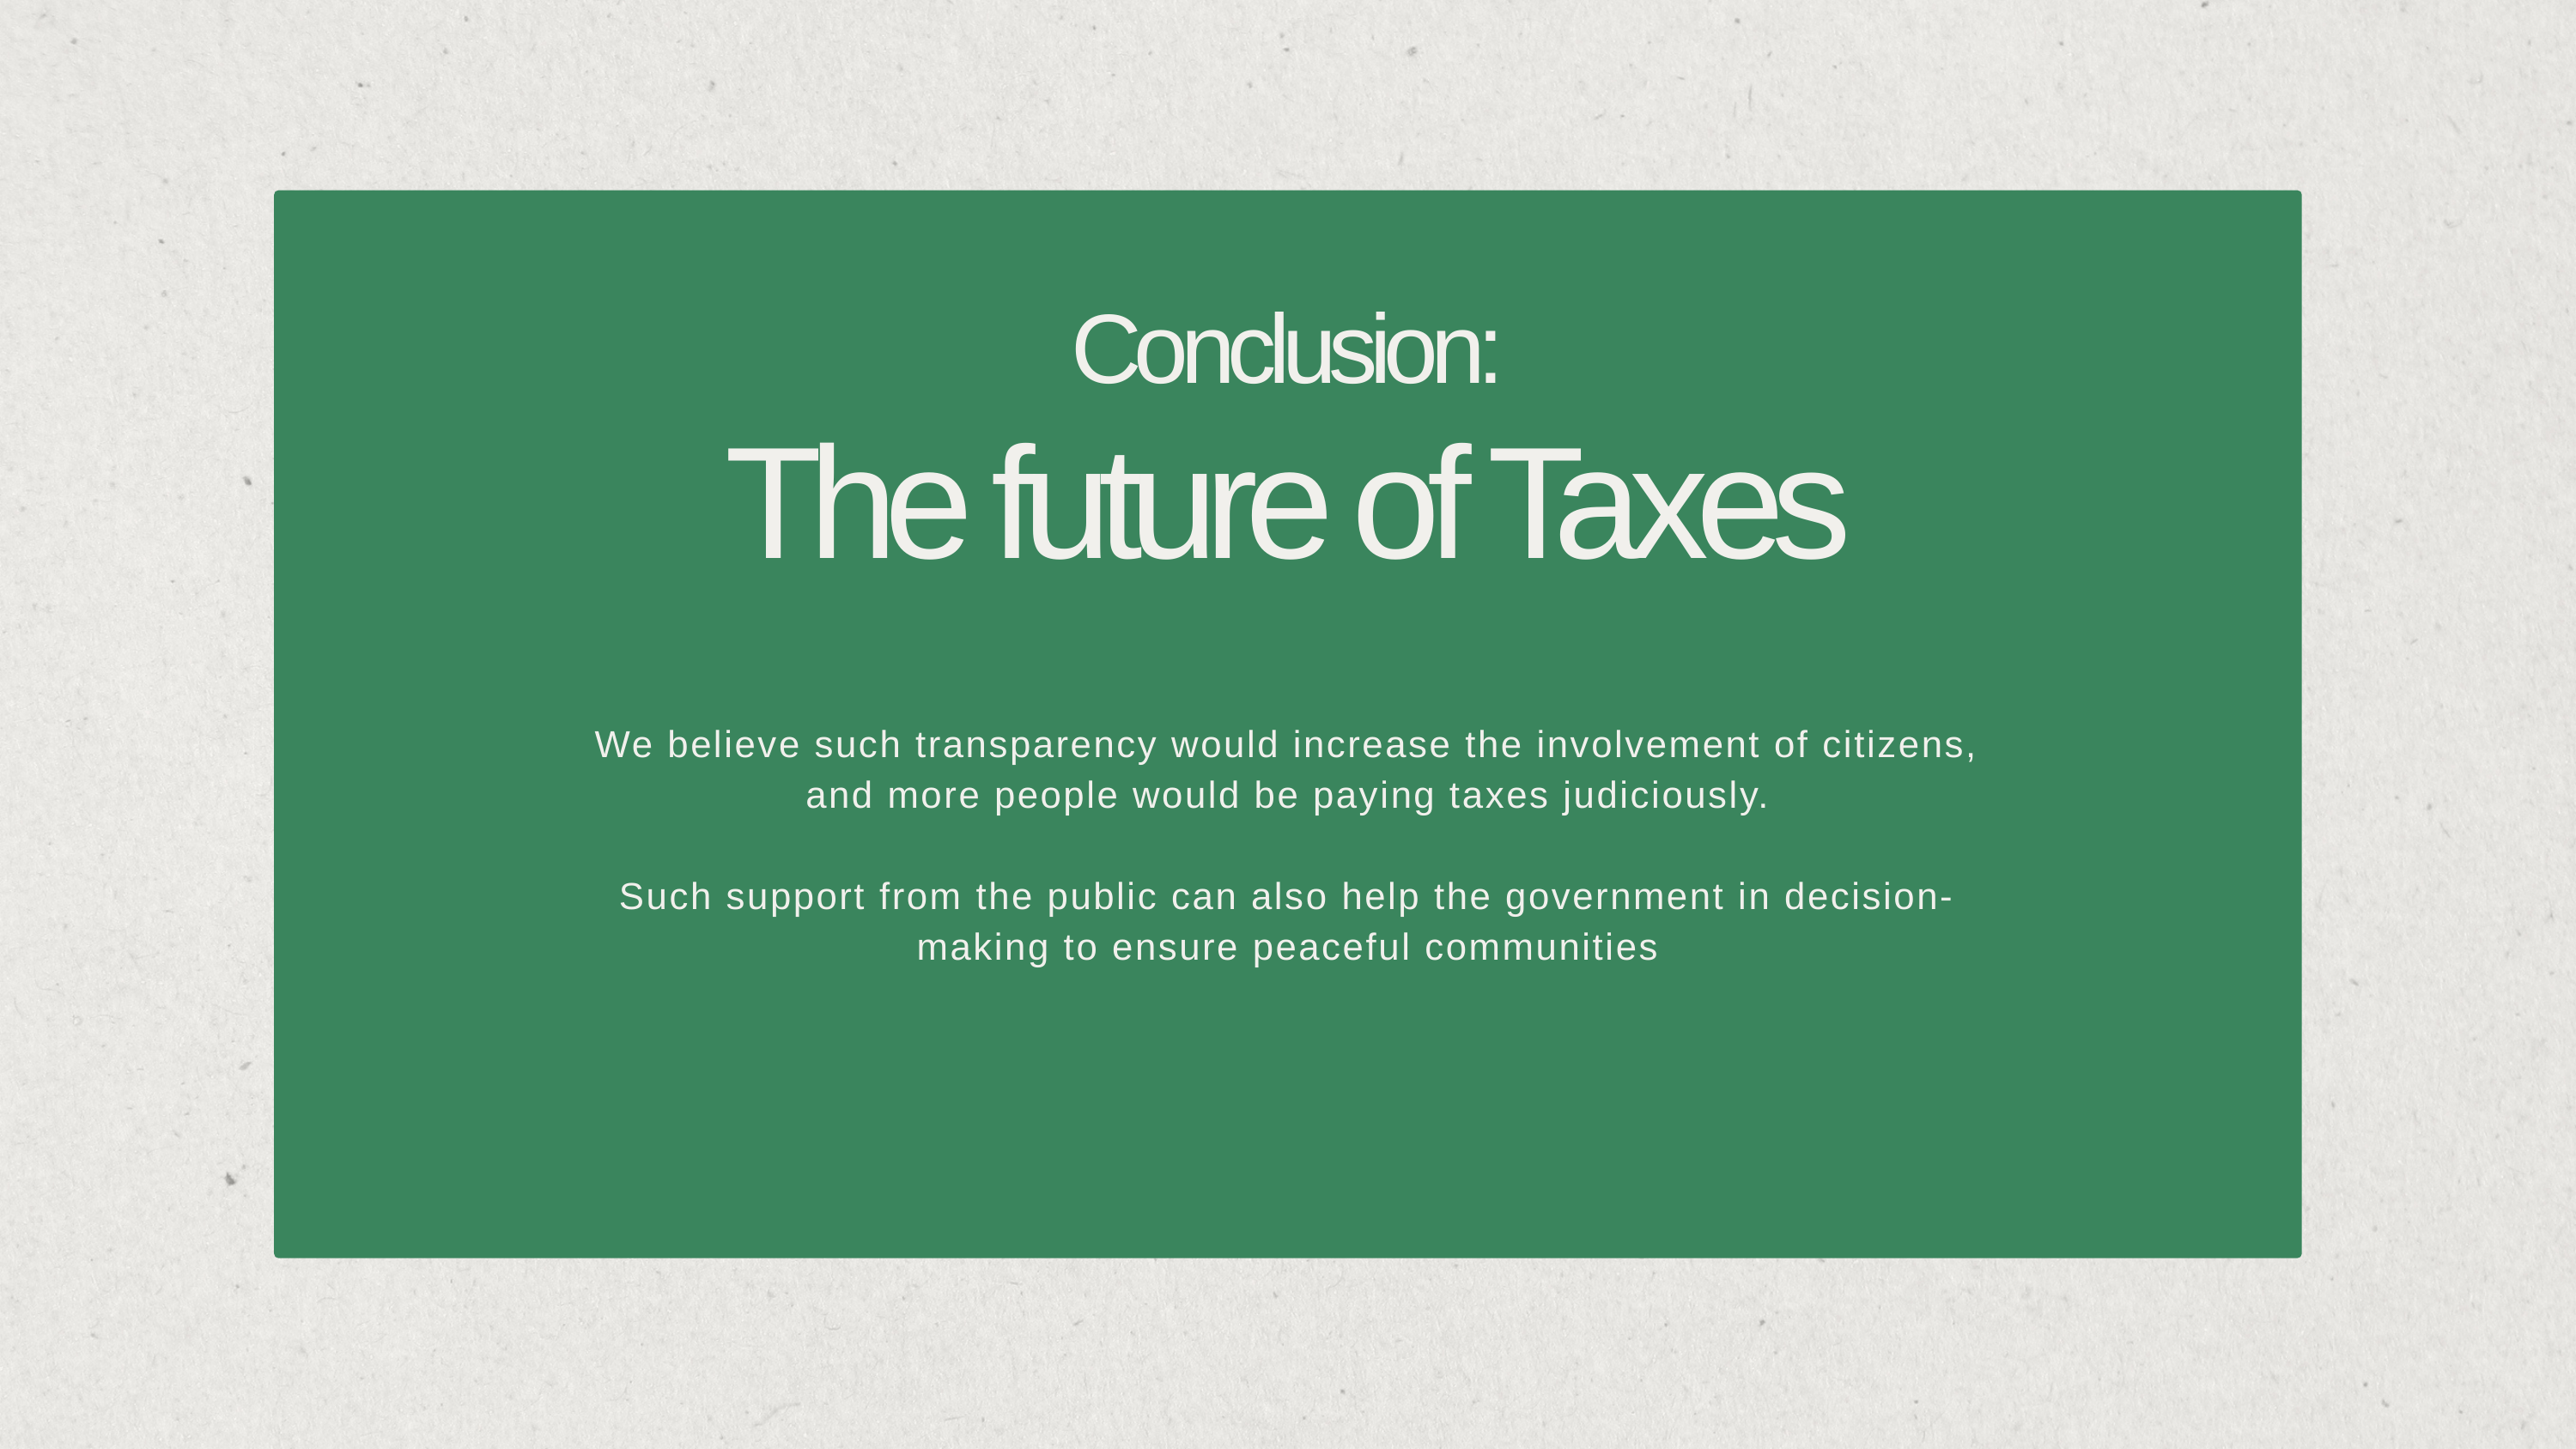

Conclusion:
The future of Taxes
We believe such transparency would increase the involvement of citizens, and more people would be paying taxes judiciously.

Such support from the public can also help the government in decision-making to ensure peaceful communities